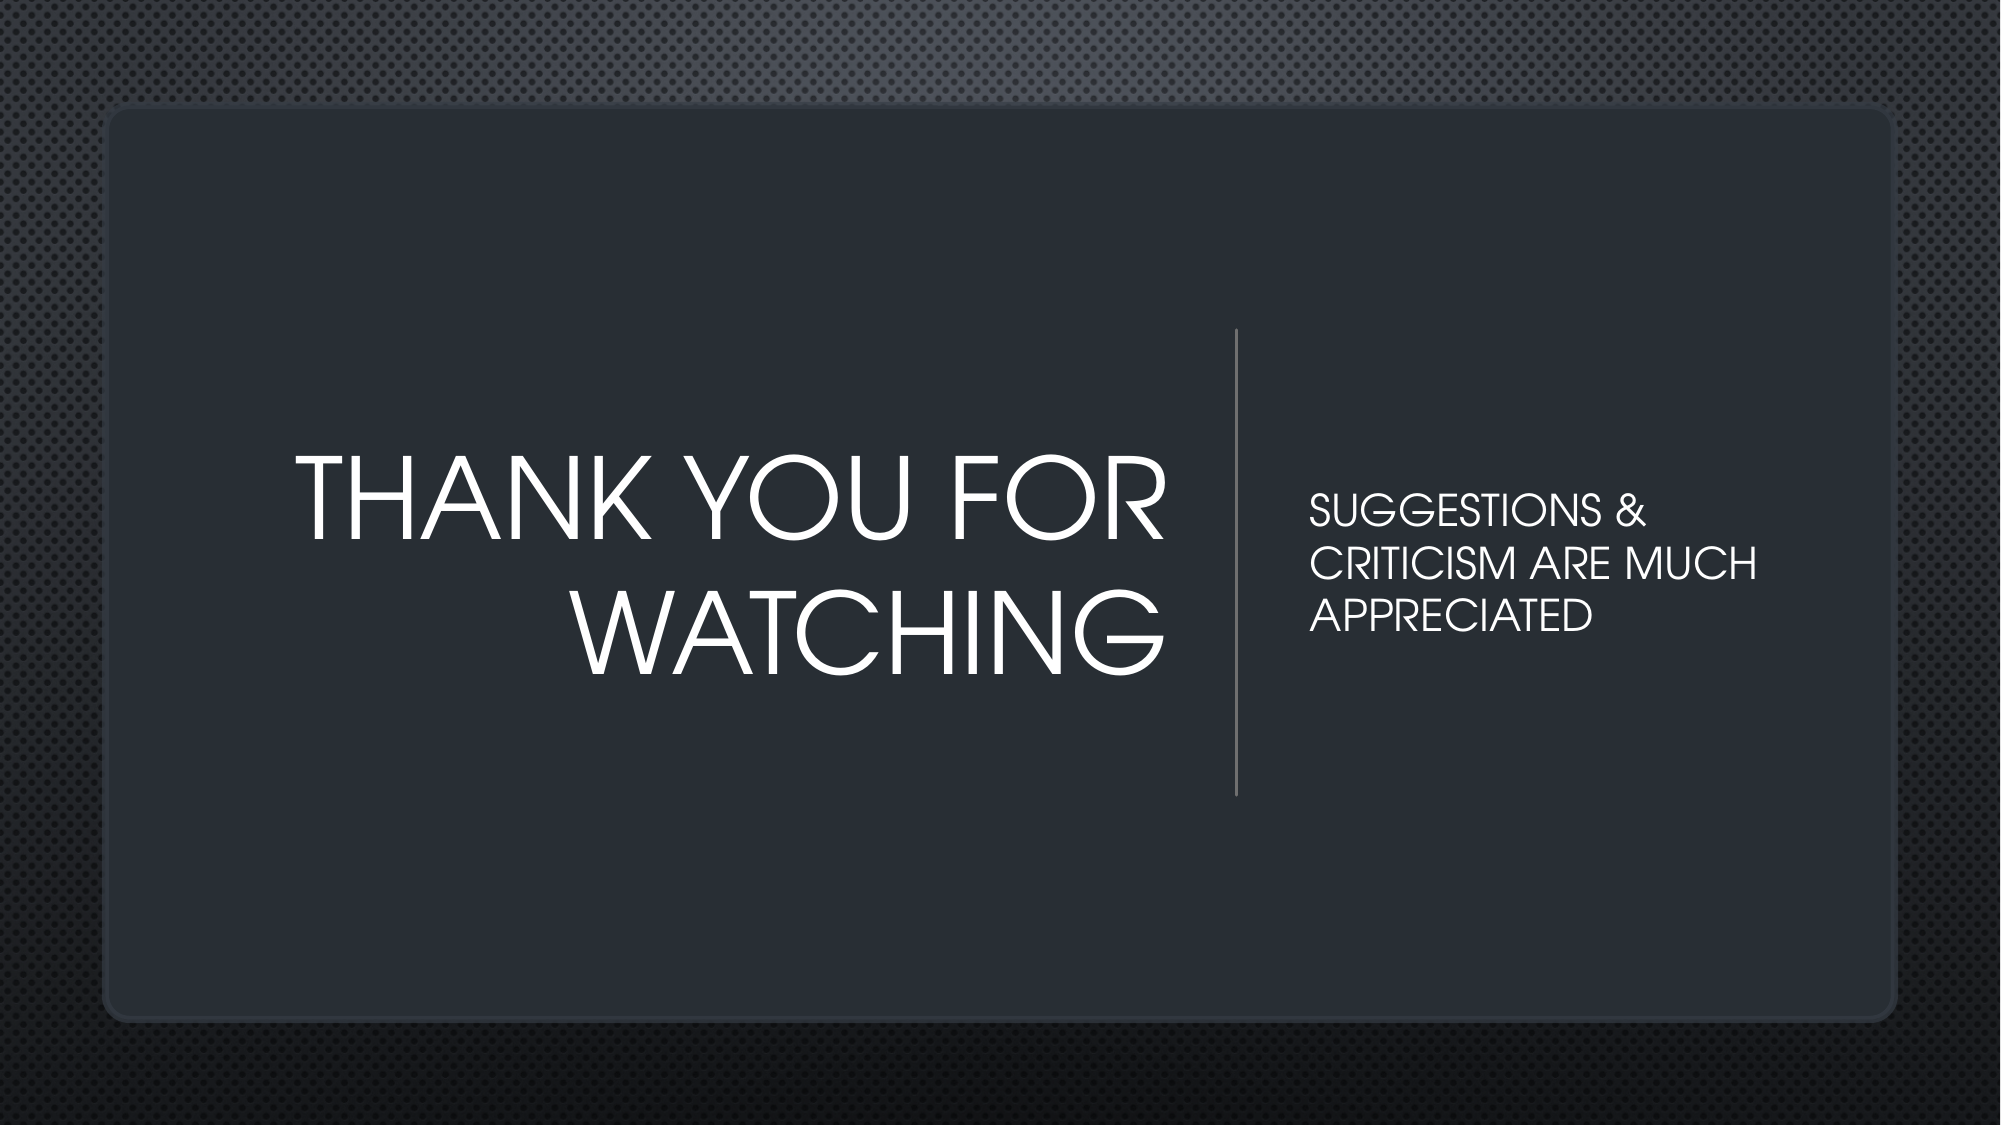

# THANK YOU FOR WATCHING
SUGGESTIONS & CRITICISM ARE MUCH APPRECIATED